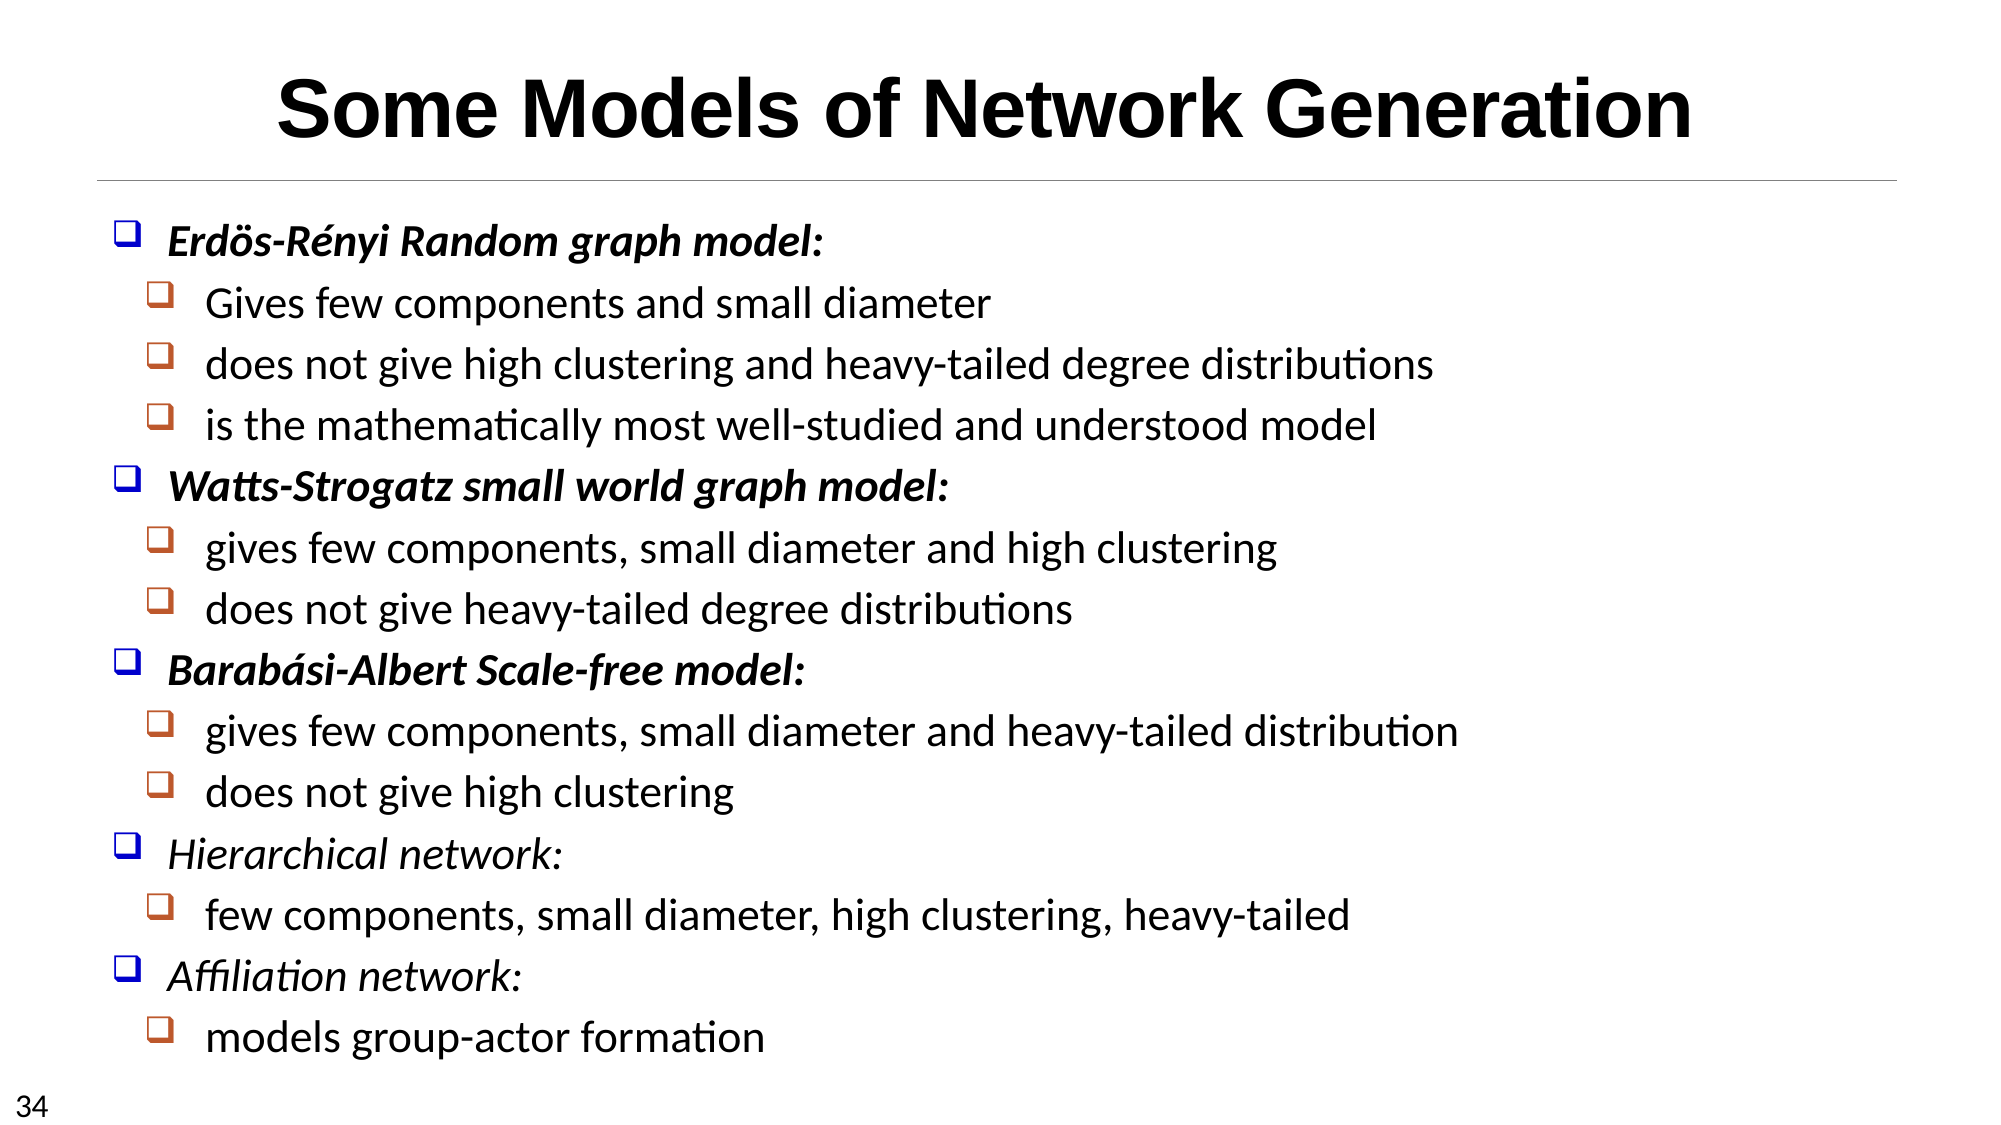

# Some Models of Network Generation
Erdös-Rényi Random graph model:
Gives few components and small diameter
does not give high clustering and heavy-tailed degree distributions
is the mathematically most well-studied and understood model
Watts-Strogatz small world graph model:
gives few components, small diameter and high clustering
does not give heavy-tailed degree distributions
Barabási-Albert Scale-free model:
gives few components, small diameter and heavy-tailed distribution
does not give high clustering
Hierarchical network:
few components, small diameter, high clustering, heavy-tailed
Affiliation network:
models group-actor formation